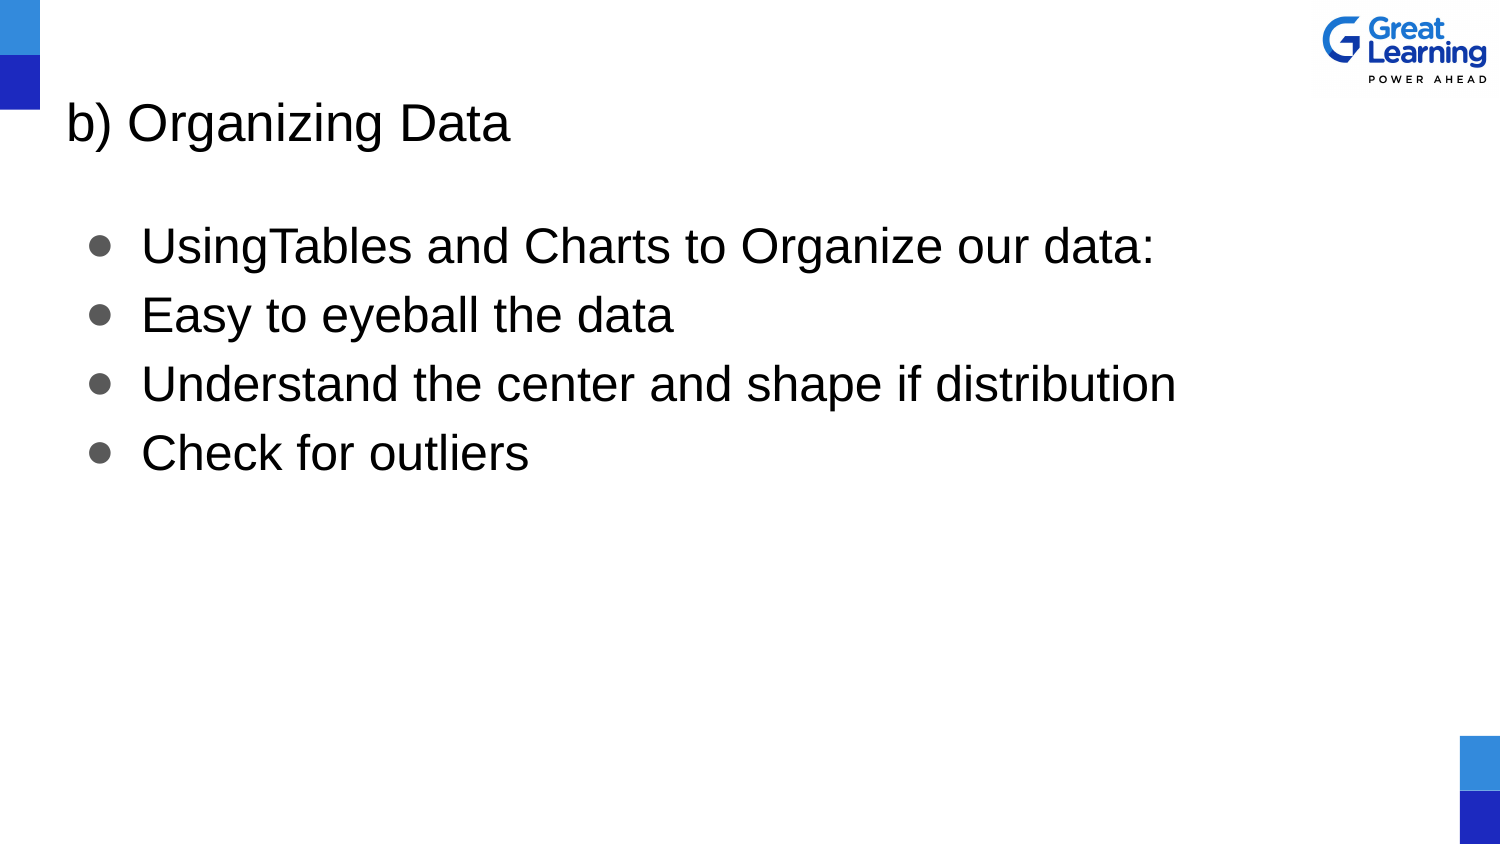

# b) Organizing Data
UsingTables and Charts to Organize our data:
Easy to eyeball the data
Understand the center and shape if distribution
Check for outliers